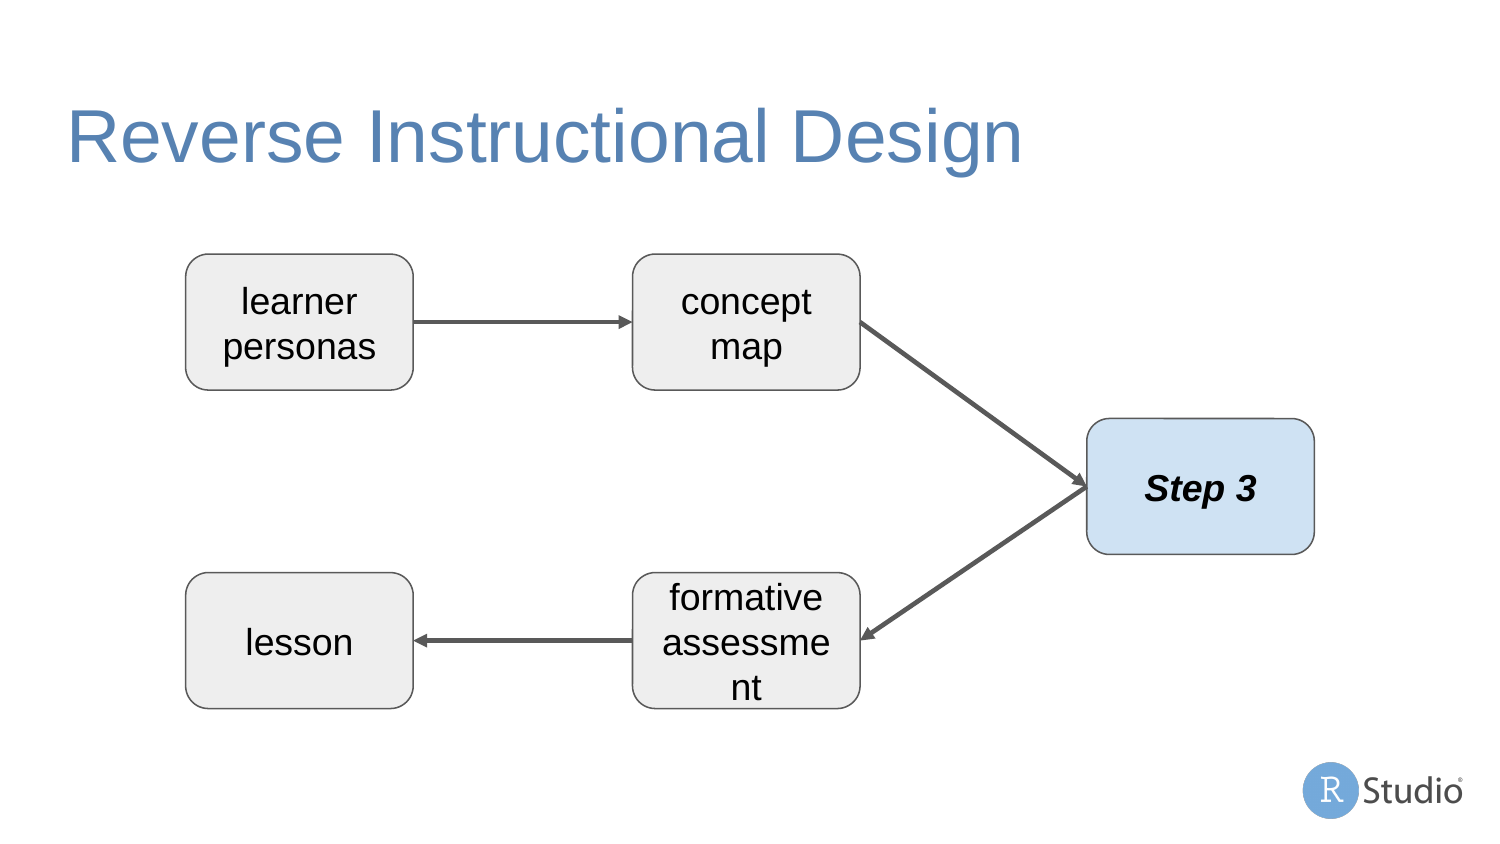

# Reverse Instructional Design
learner personas
concept map
Step 3
lesson
formative assessment